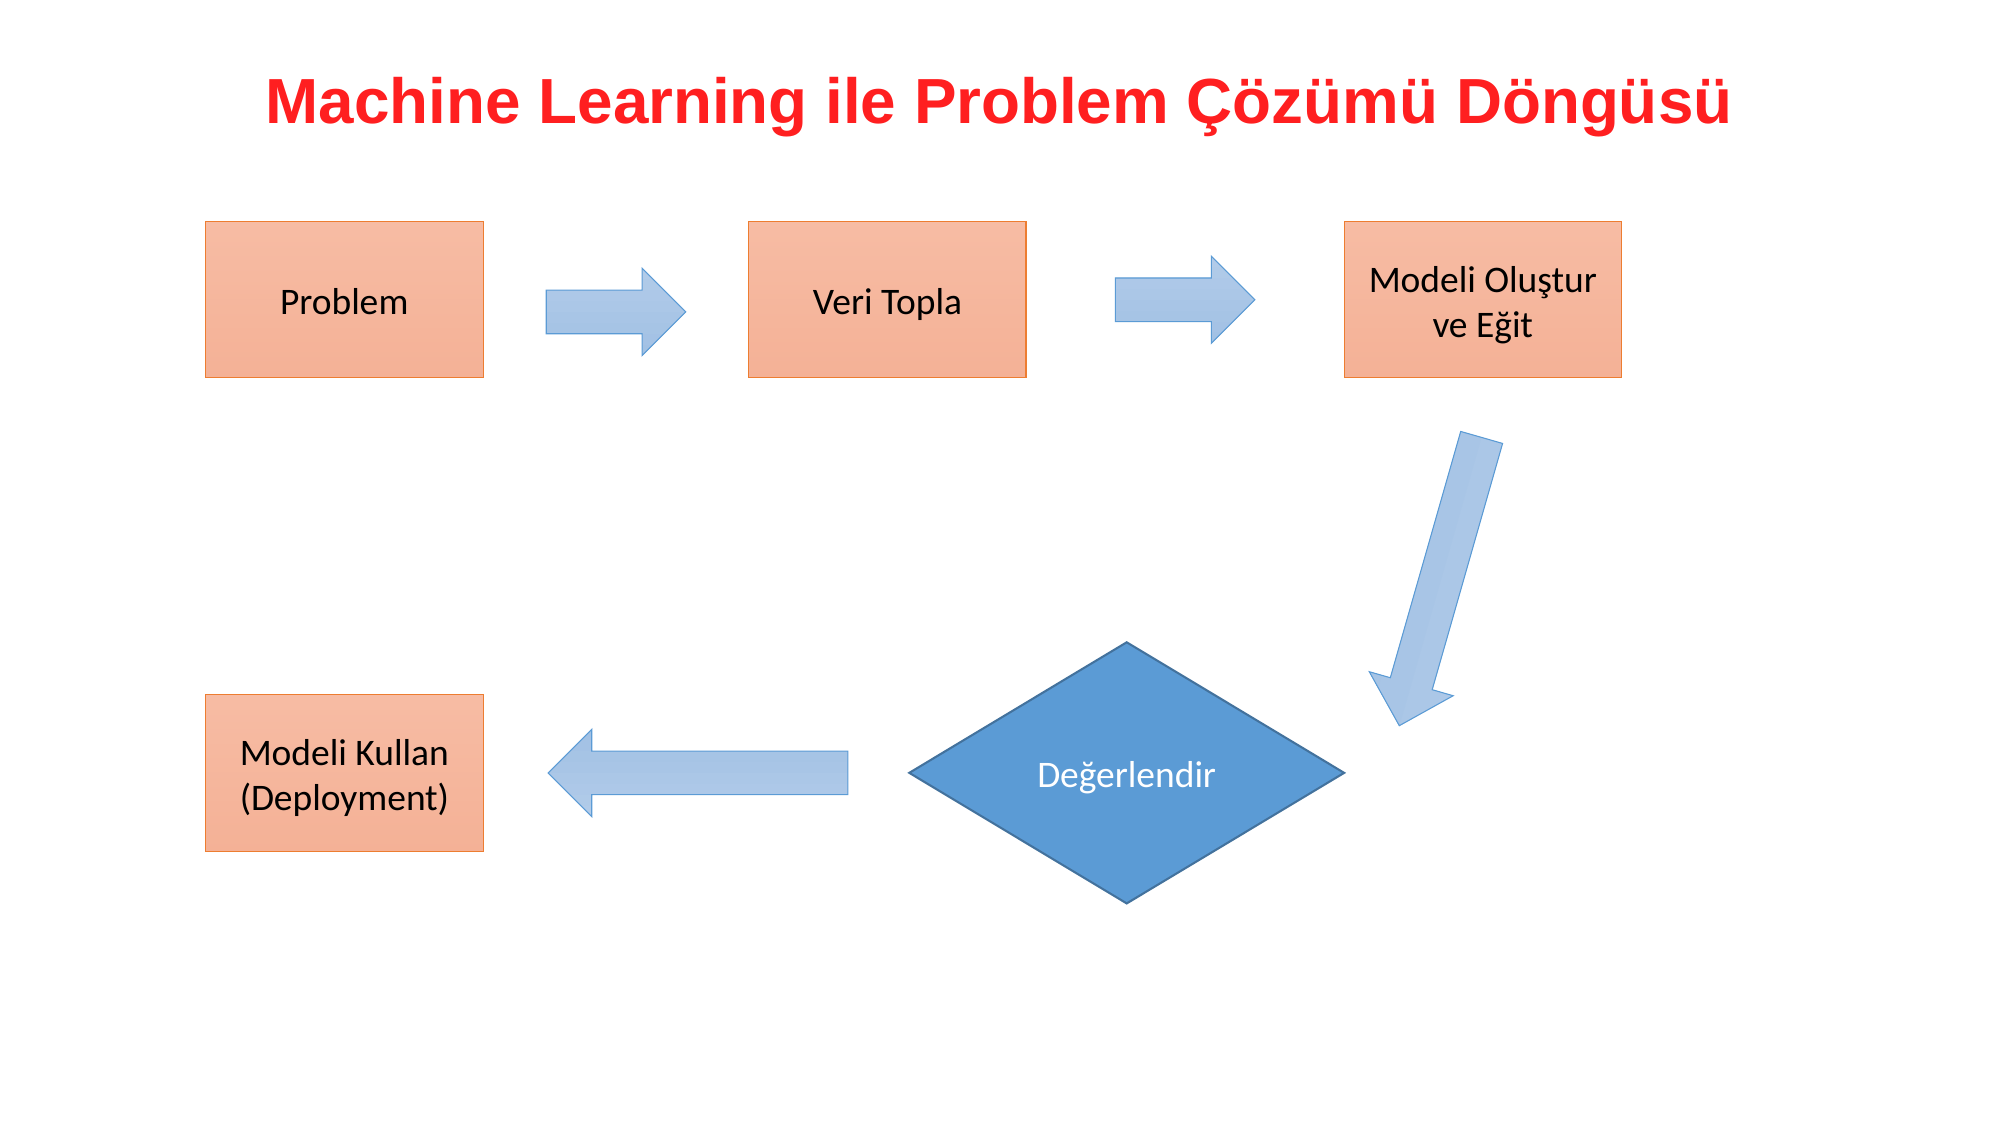

Machine Learning ile Problem Çözümü Döngüsü
Problem
Modeli Oluştur ve Eğit
Veri Topla

Değerlendir
Modeli Kullan
(Deployment)